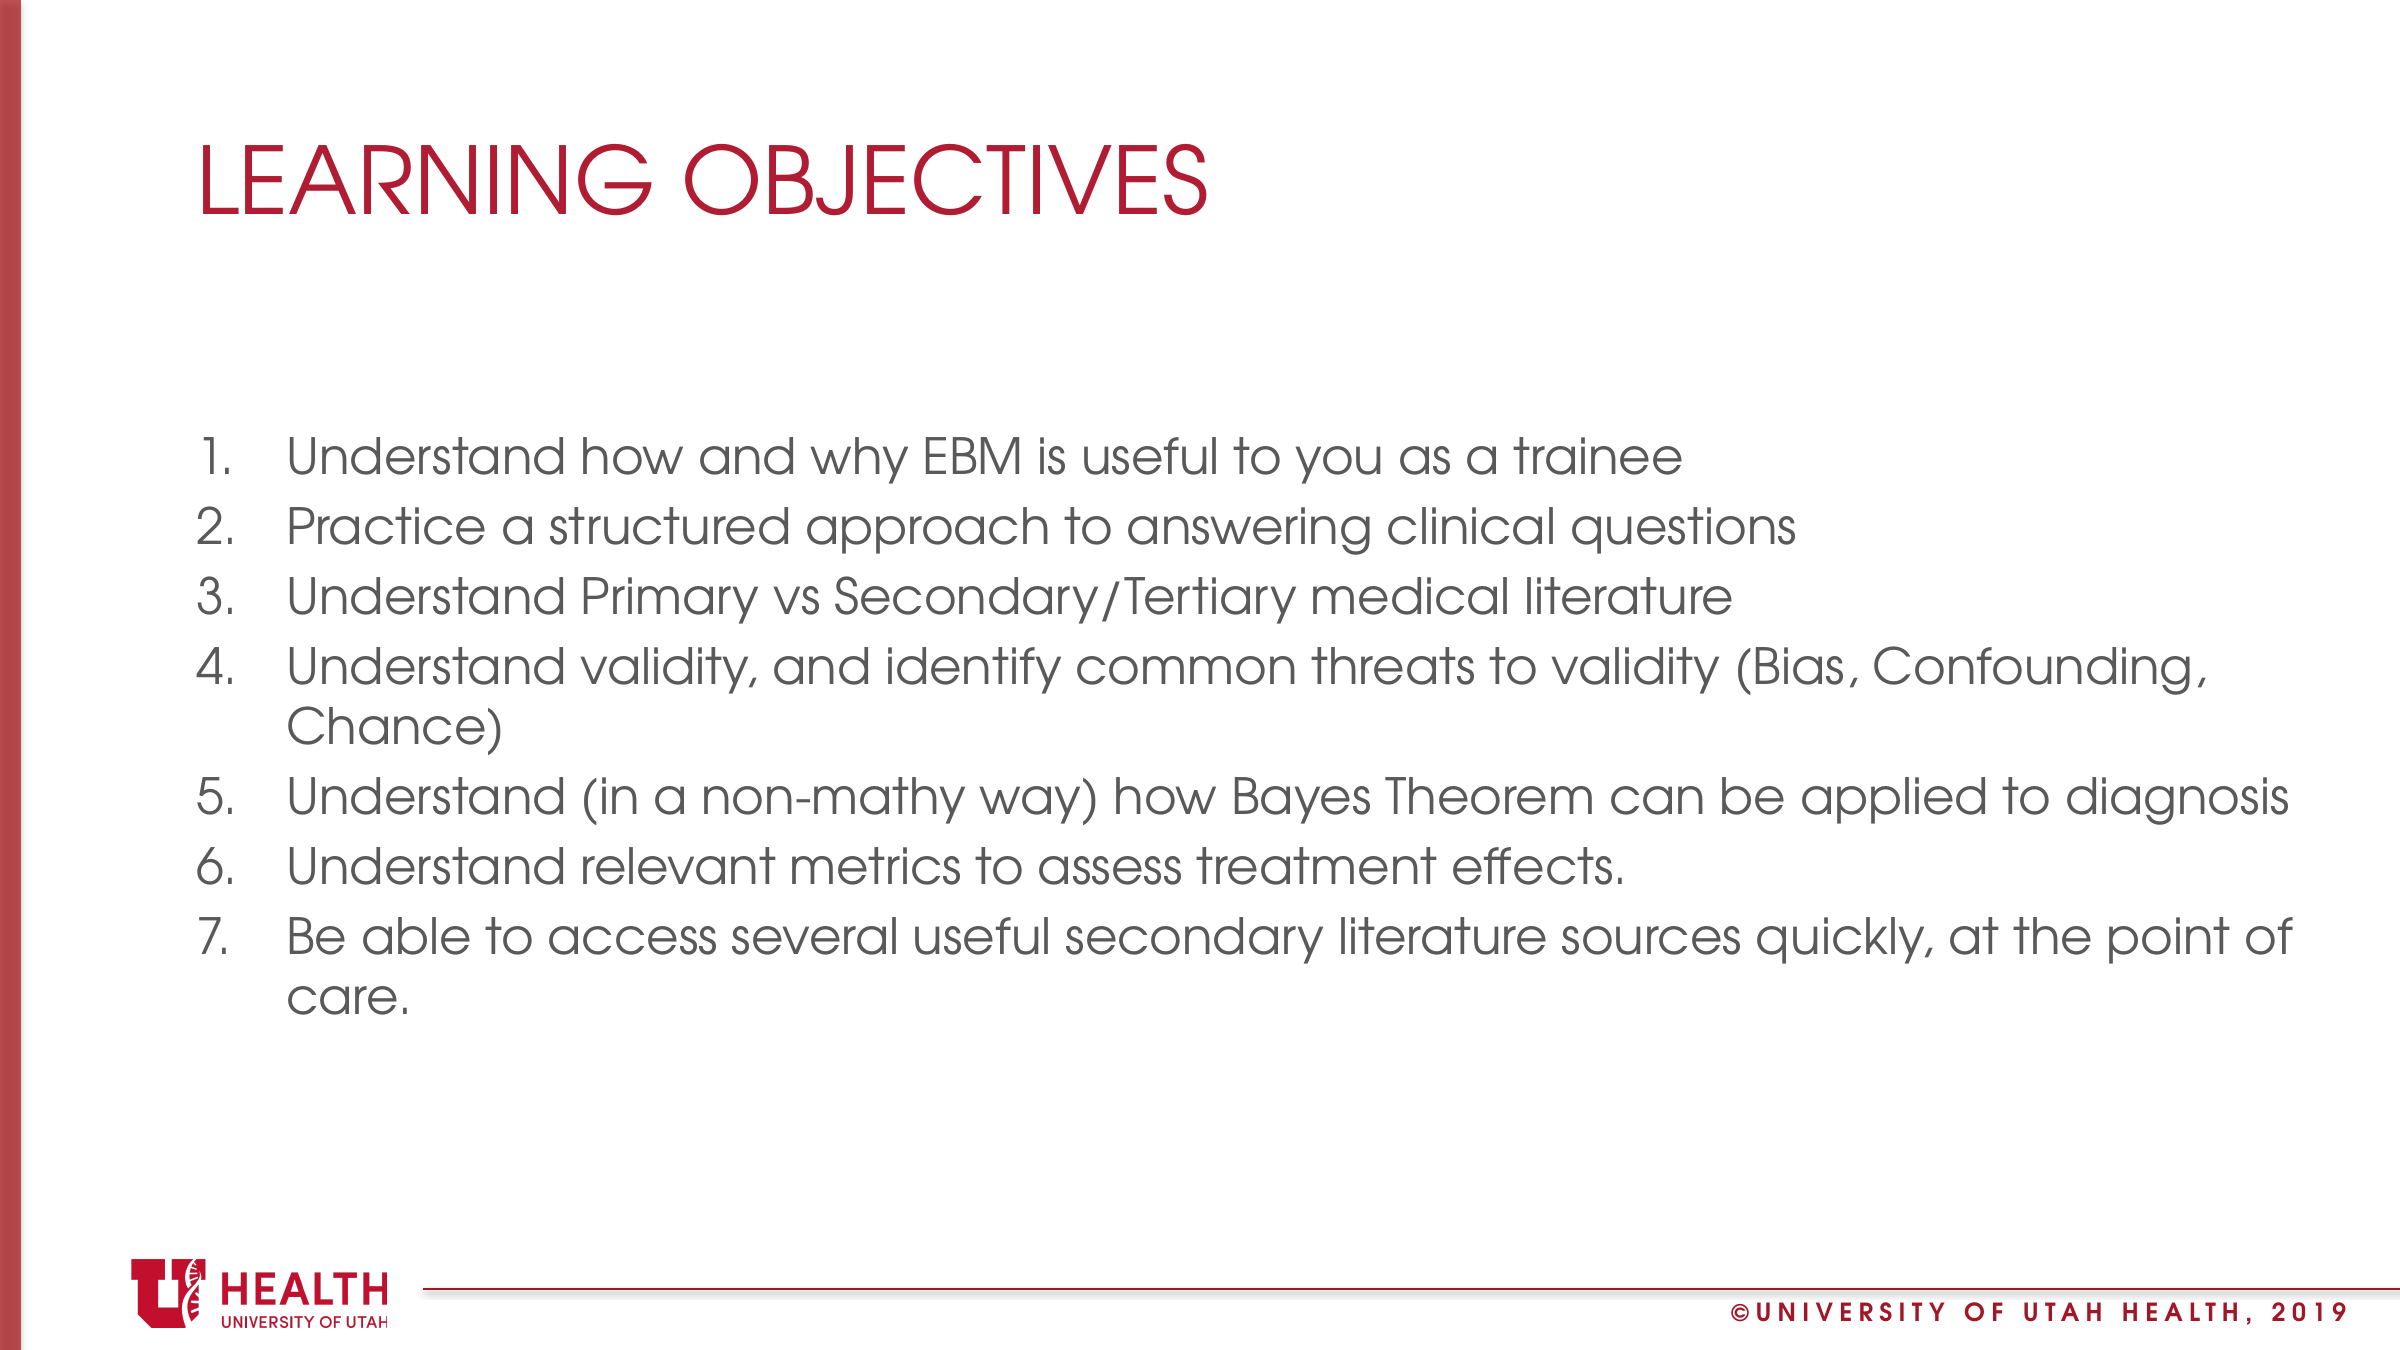

# Learning objectives

Understand how and why EBM is useful to you as a trainee
Practice a structured approach to answering clinical questions
Understand Primary vs Secondary/Tertiary medical literature
Understand validity, and identify common threats to validity (Bias, Confounding, Chance)
Understand (in a non-mathy way) how Bayes Theorem can be applied to diagnosis
Understand relevant metrics to assess treatment effects.
Be able to access several useful secondary literature sources quickly, at the point of care.